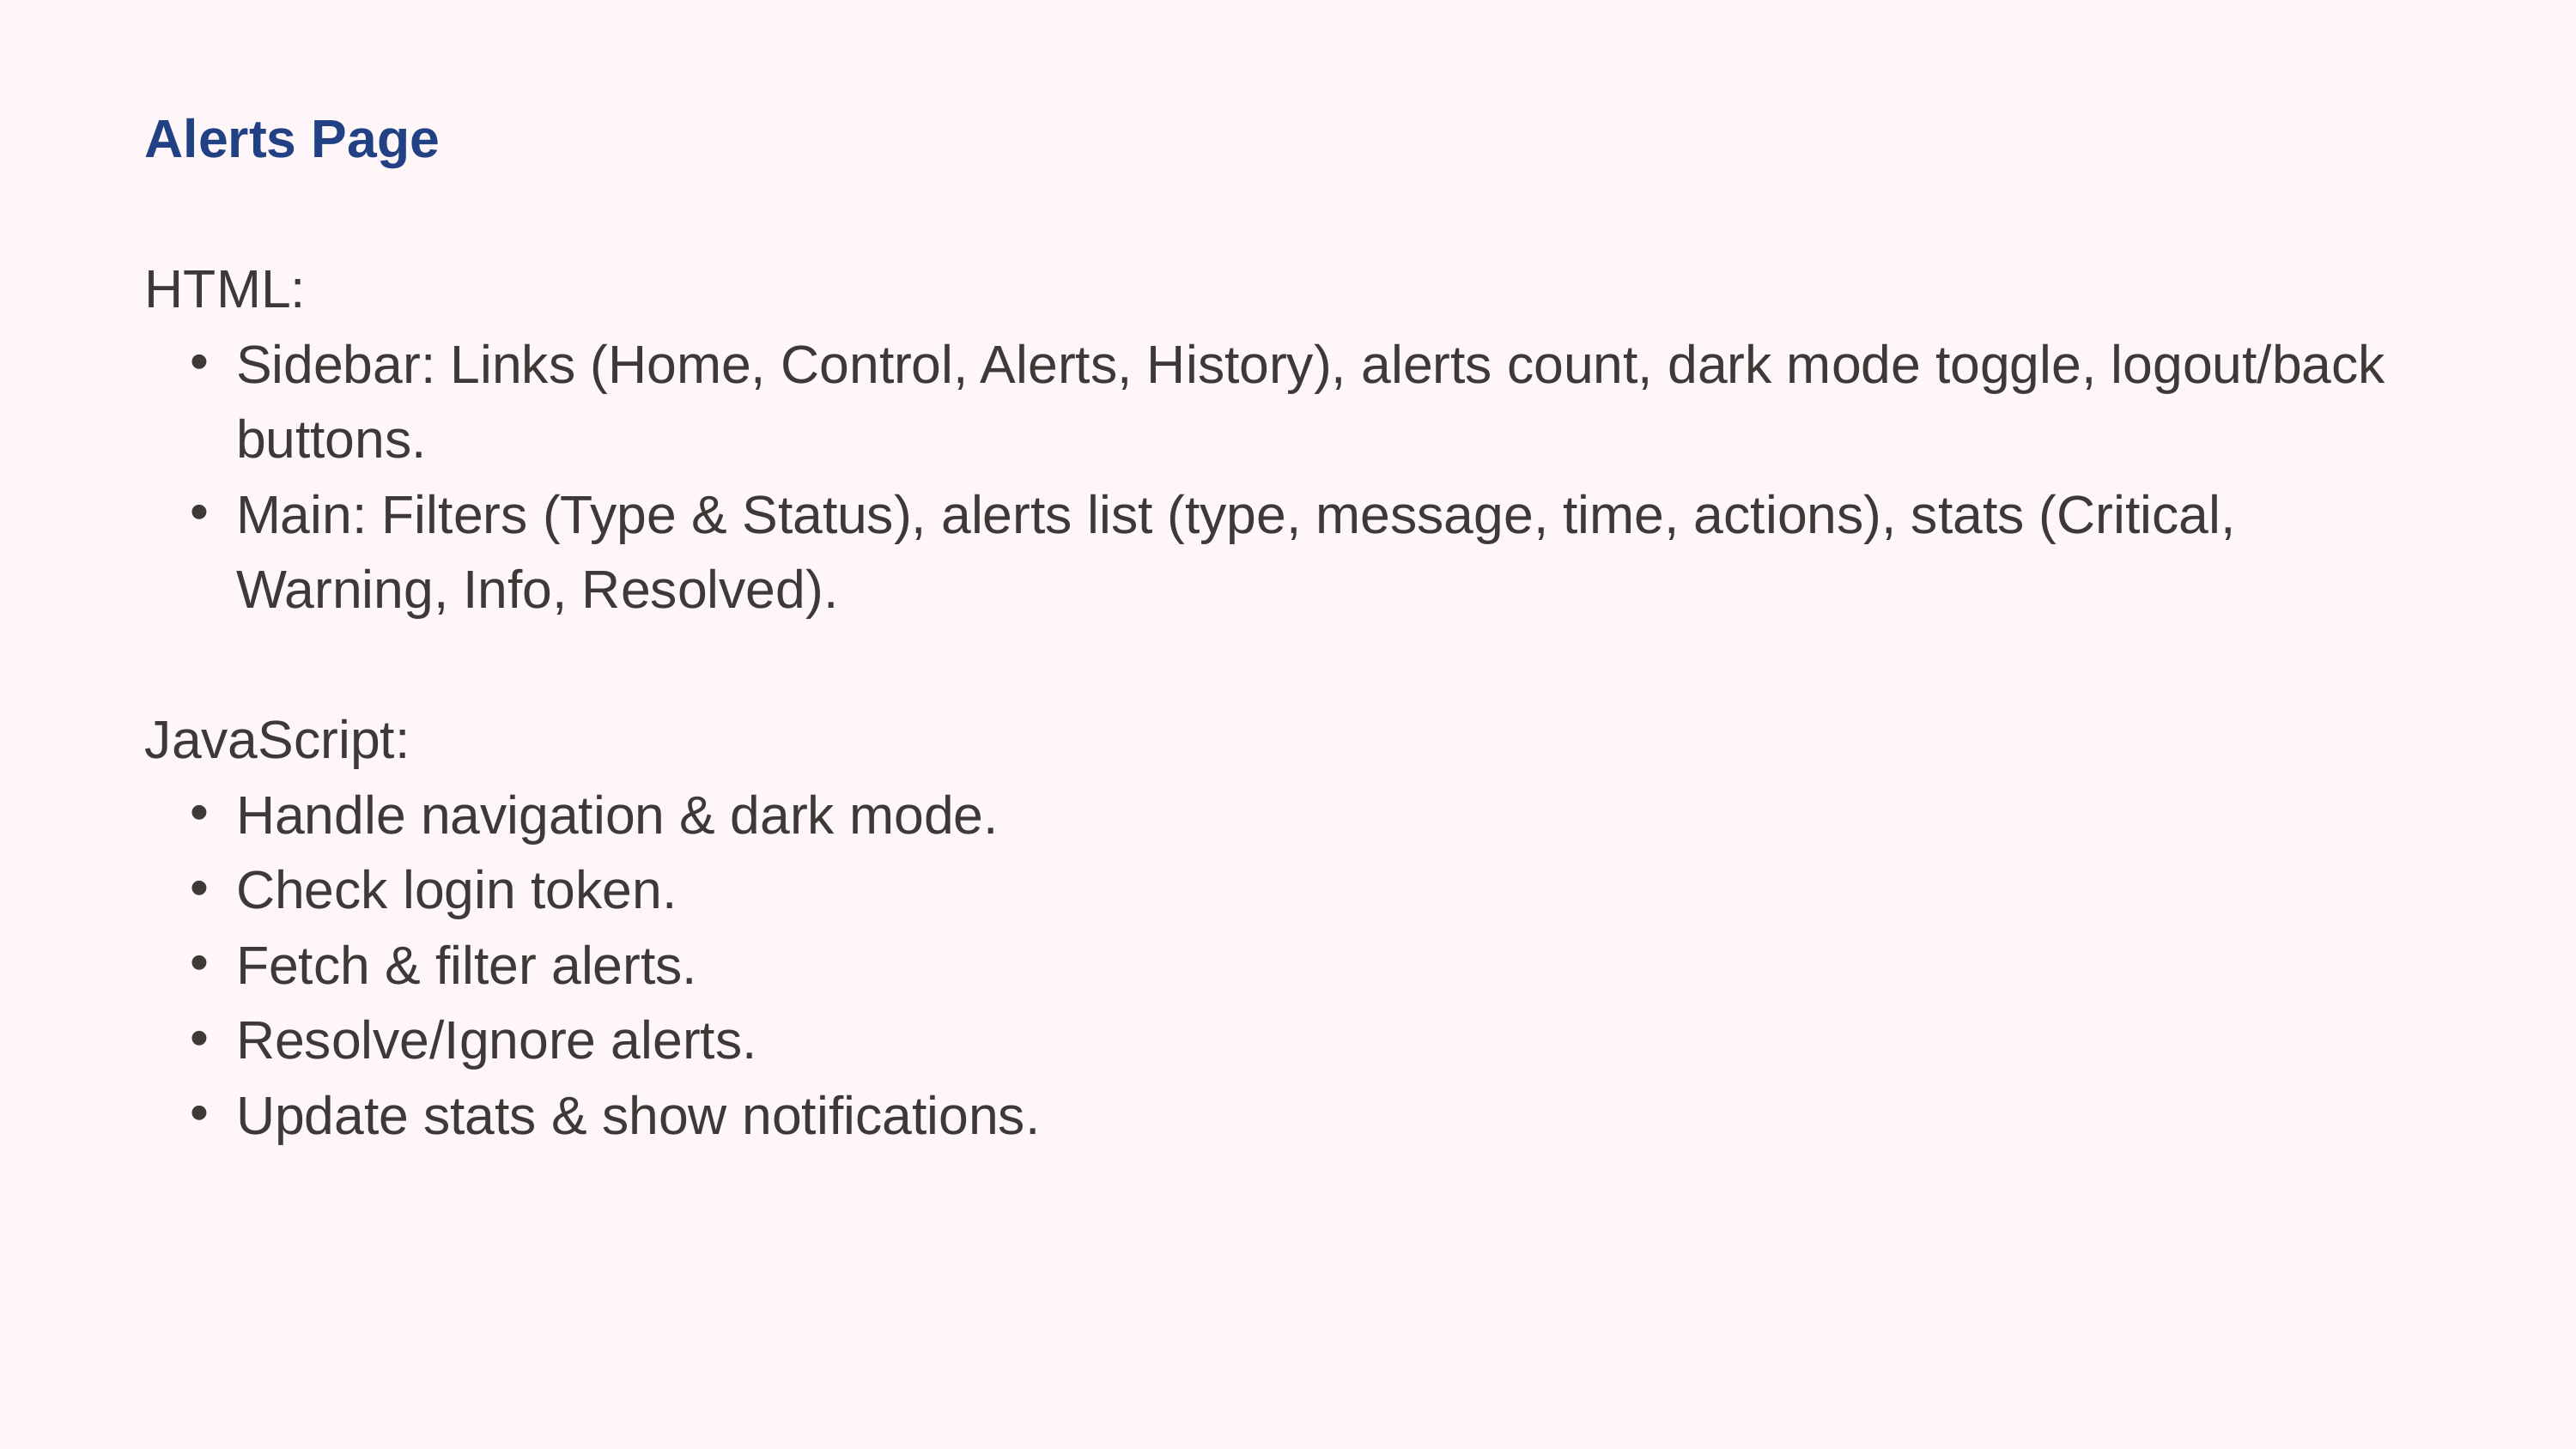

Alerts Page

HTML:
Sidebar: Links (Home, Control, Alerts, History), alerts count, dark mode toggle, logout/back buttons.
Main: Filters (Type & Status), alerts list (type, message, time, actions), stats (Critical, Warning, Info, Resolved).

JavaScript:
Handle navigation & dark mode.
Check login token.
Fetch & filter alerts.
Resolve/Ignore alerts.
Update stats & show notifications.